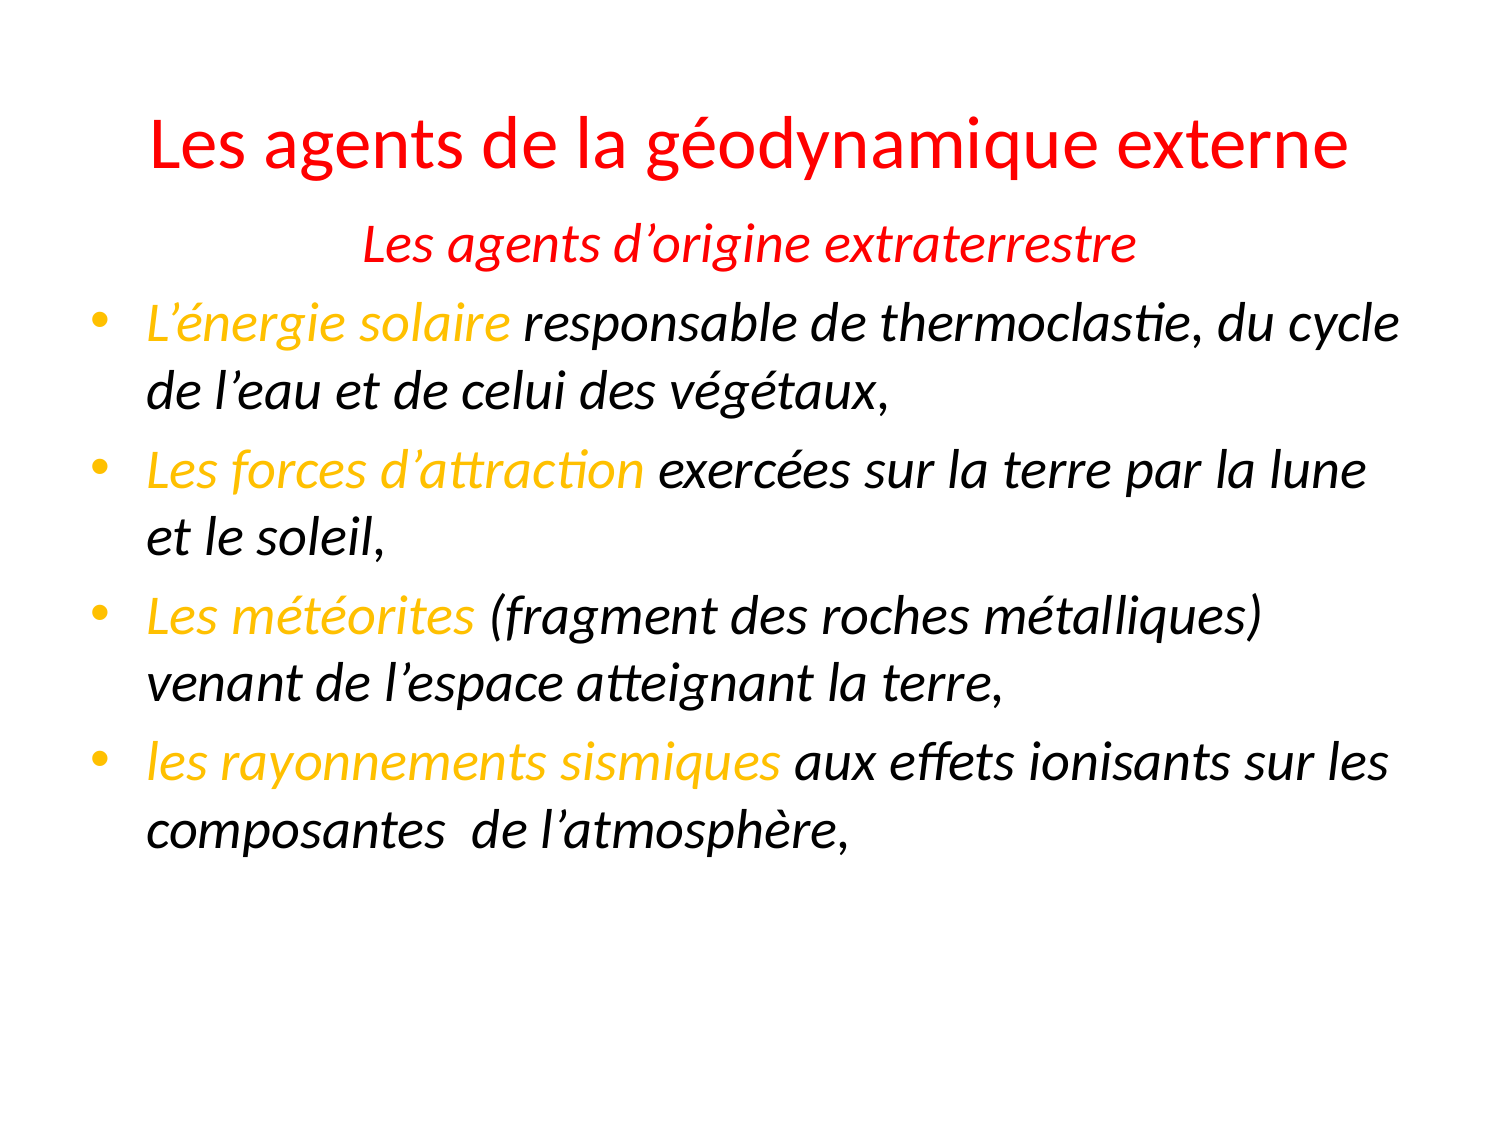

# Les agents de la géodynamique externe
Les agents d’origine extraterrestre
L’énergie solaire responsable de thermoclastie, du cycle de l’eau et de celui des végétaux,
Les forces d’attraction exercées sur la terre par la lune et le soleil,
Les météorites (fragment des roches métalliques) venant de l’espace atteignant la terre,
les rayonnements sismiques aux effets ionisants sur les composantes  de l’atmosphère,